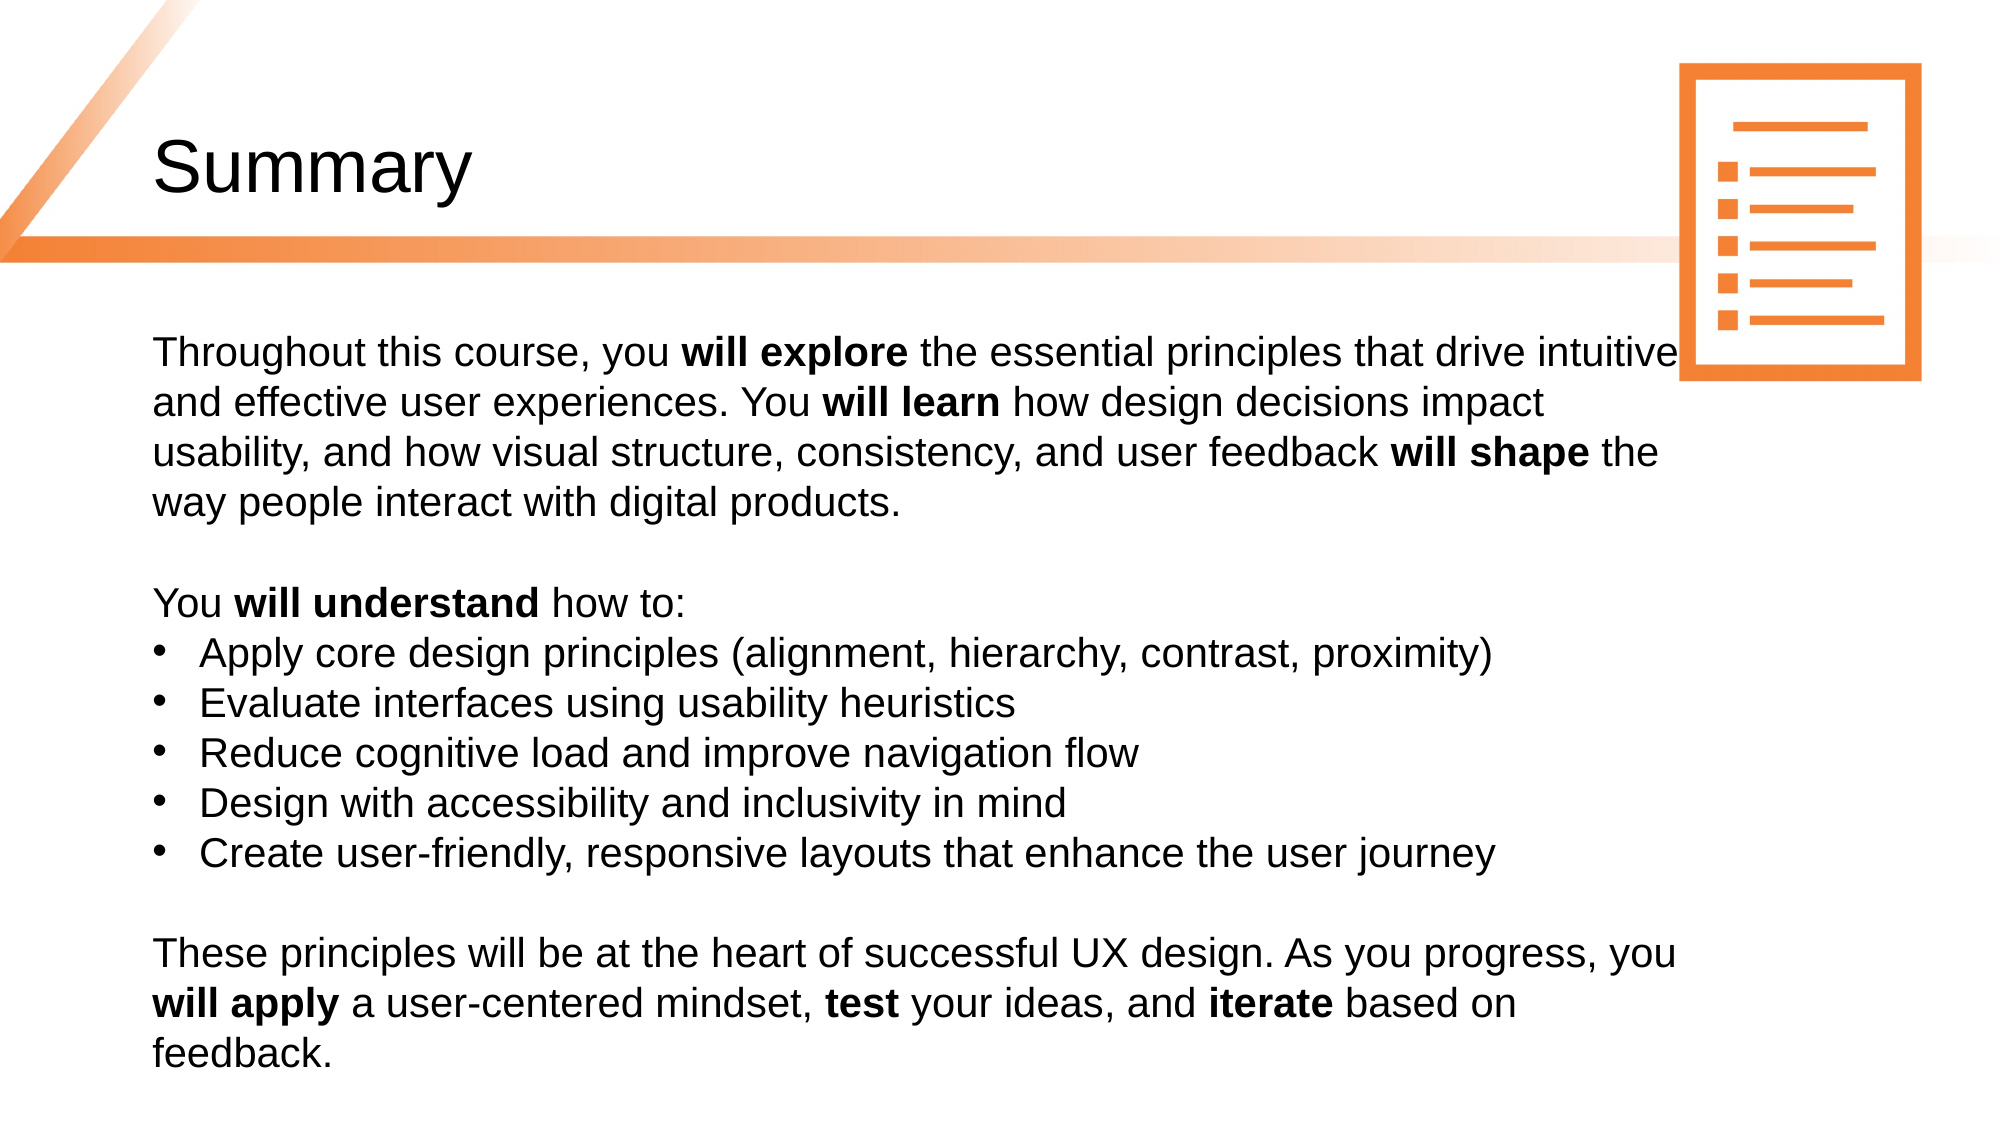

# Summary
Throughout this course, you will explore the essential principles that drive intuitive and effective user experiences. You will learn how design decisions impact usability, and how visual structure, consistency, and user feedback will shape the way people interact with digital products.

You will understand how to:
Apply core design principles (alignment, hierarchy, contrast, proximity)
Evaluate interfaces using usability heuristics
Reduce cognitive load and improve navigation flow
Design with accessibility and inclusivity in mind
Create user-friendly, responsive layouts that enhance the user journey

These principles will be at the heart of successful UX design. As you progress, you will apply a user-centered mindset, test your ideas, and iterate based on feedback.